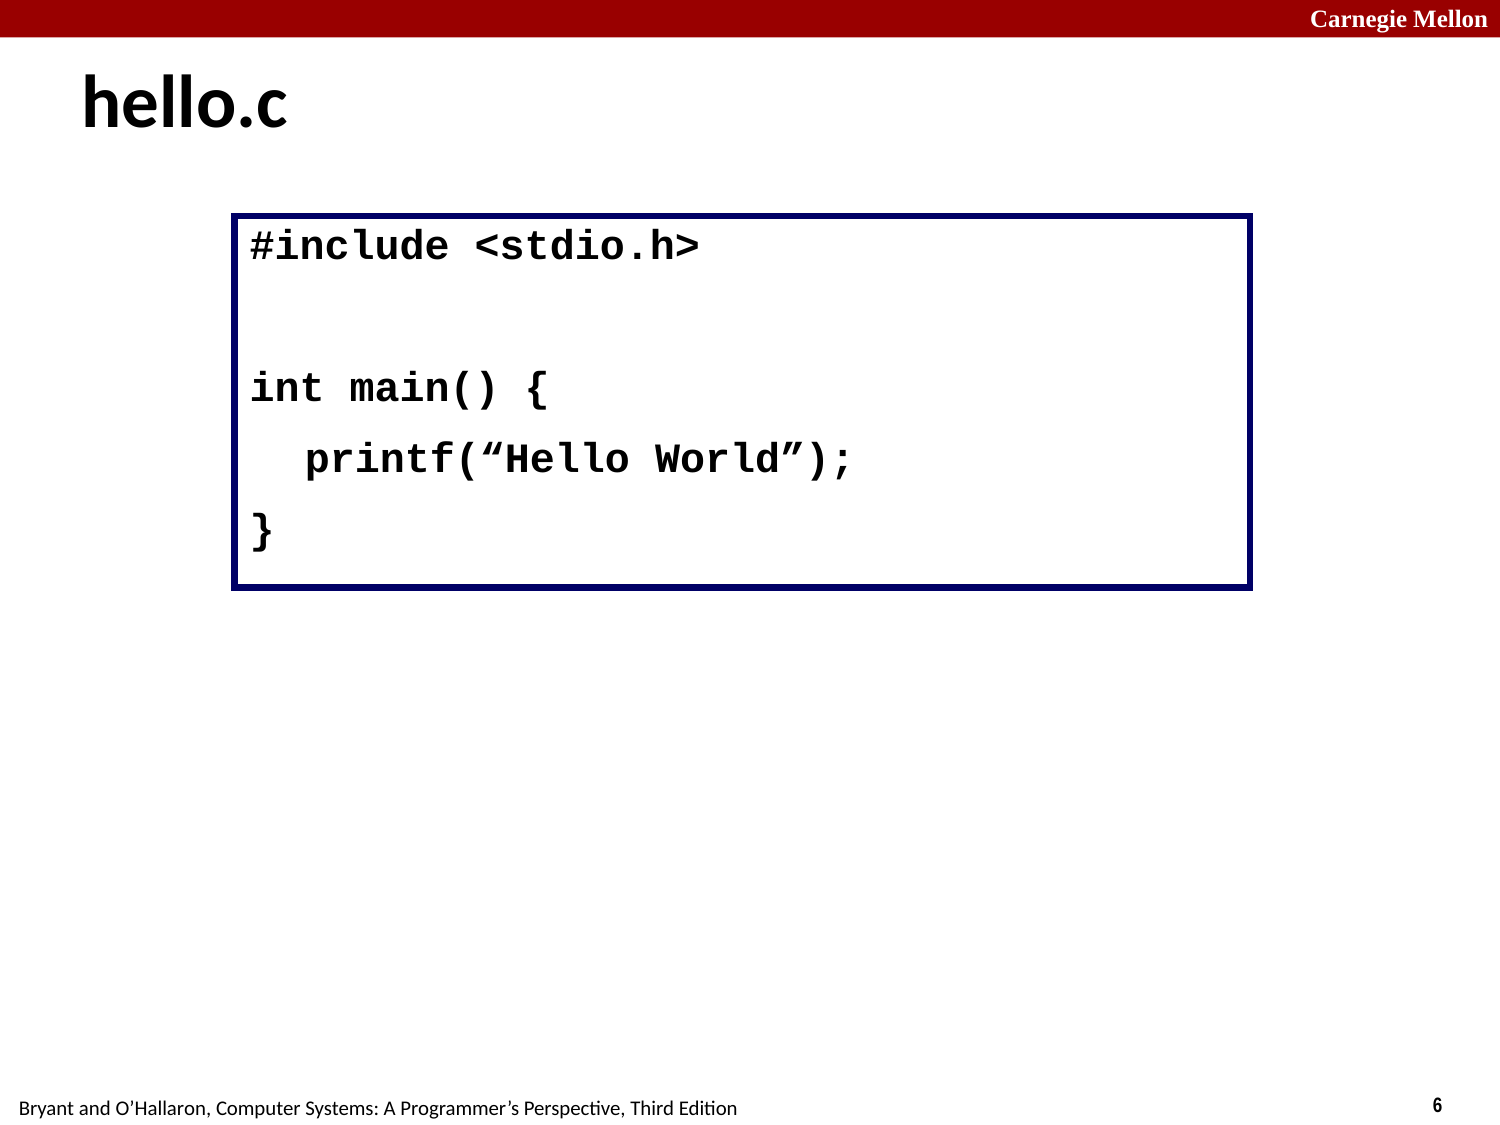

# hello.c
#include <stdio.h>

int main() {
	printf(“Hello World”);
}